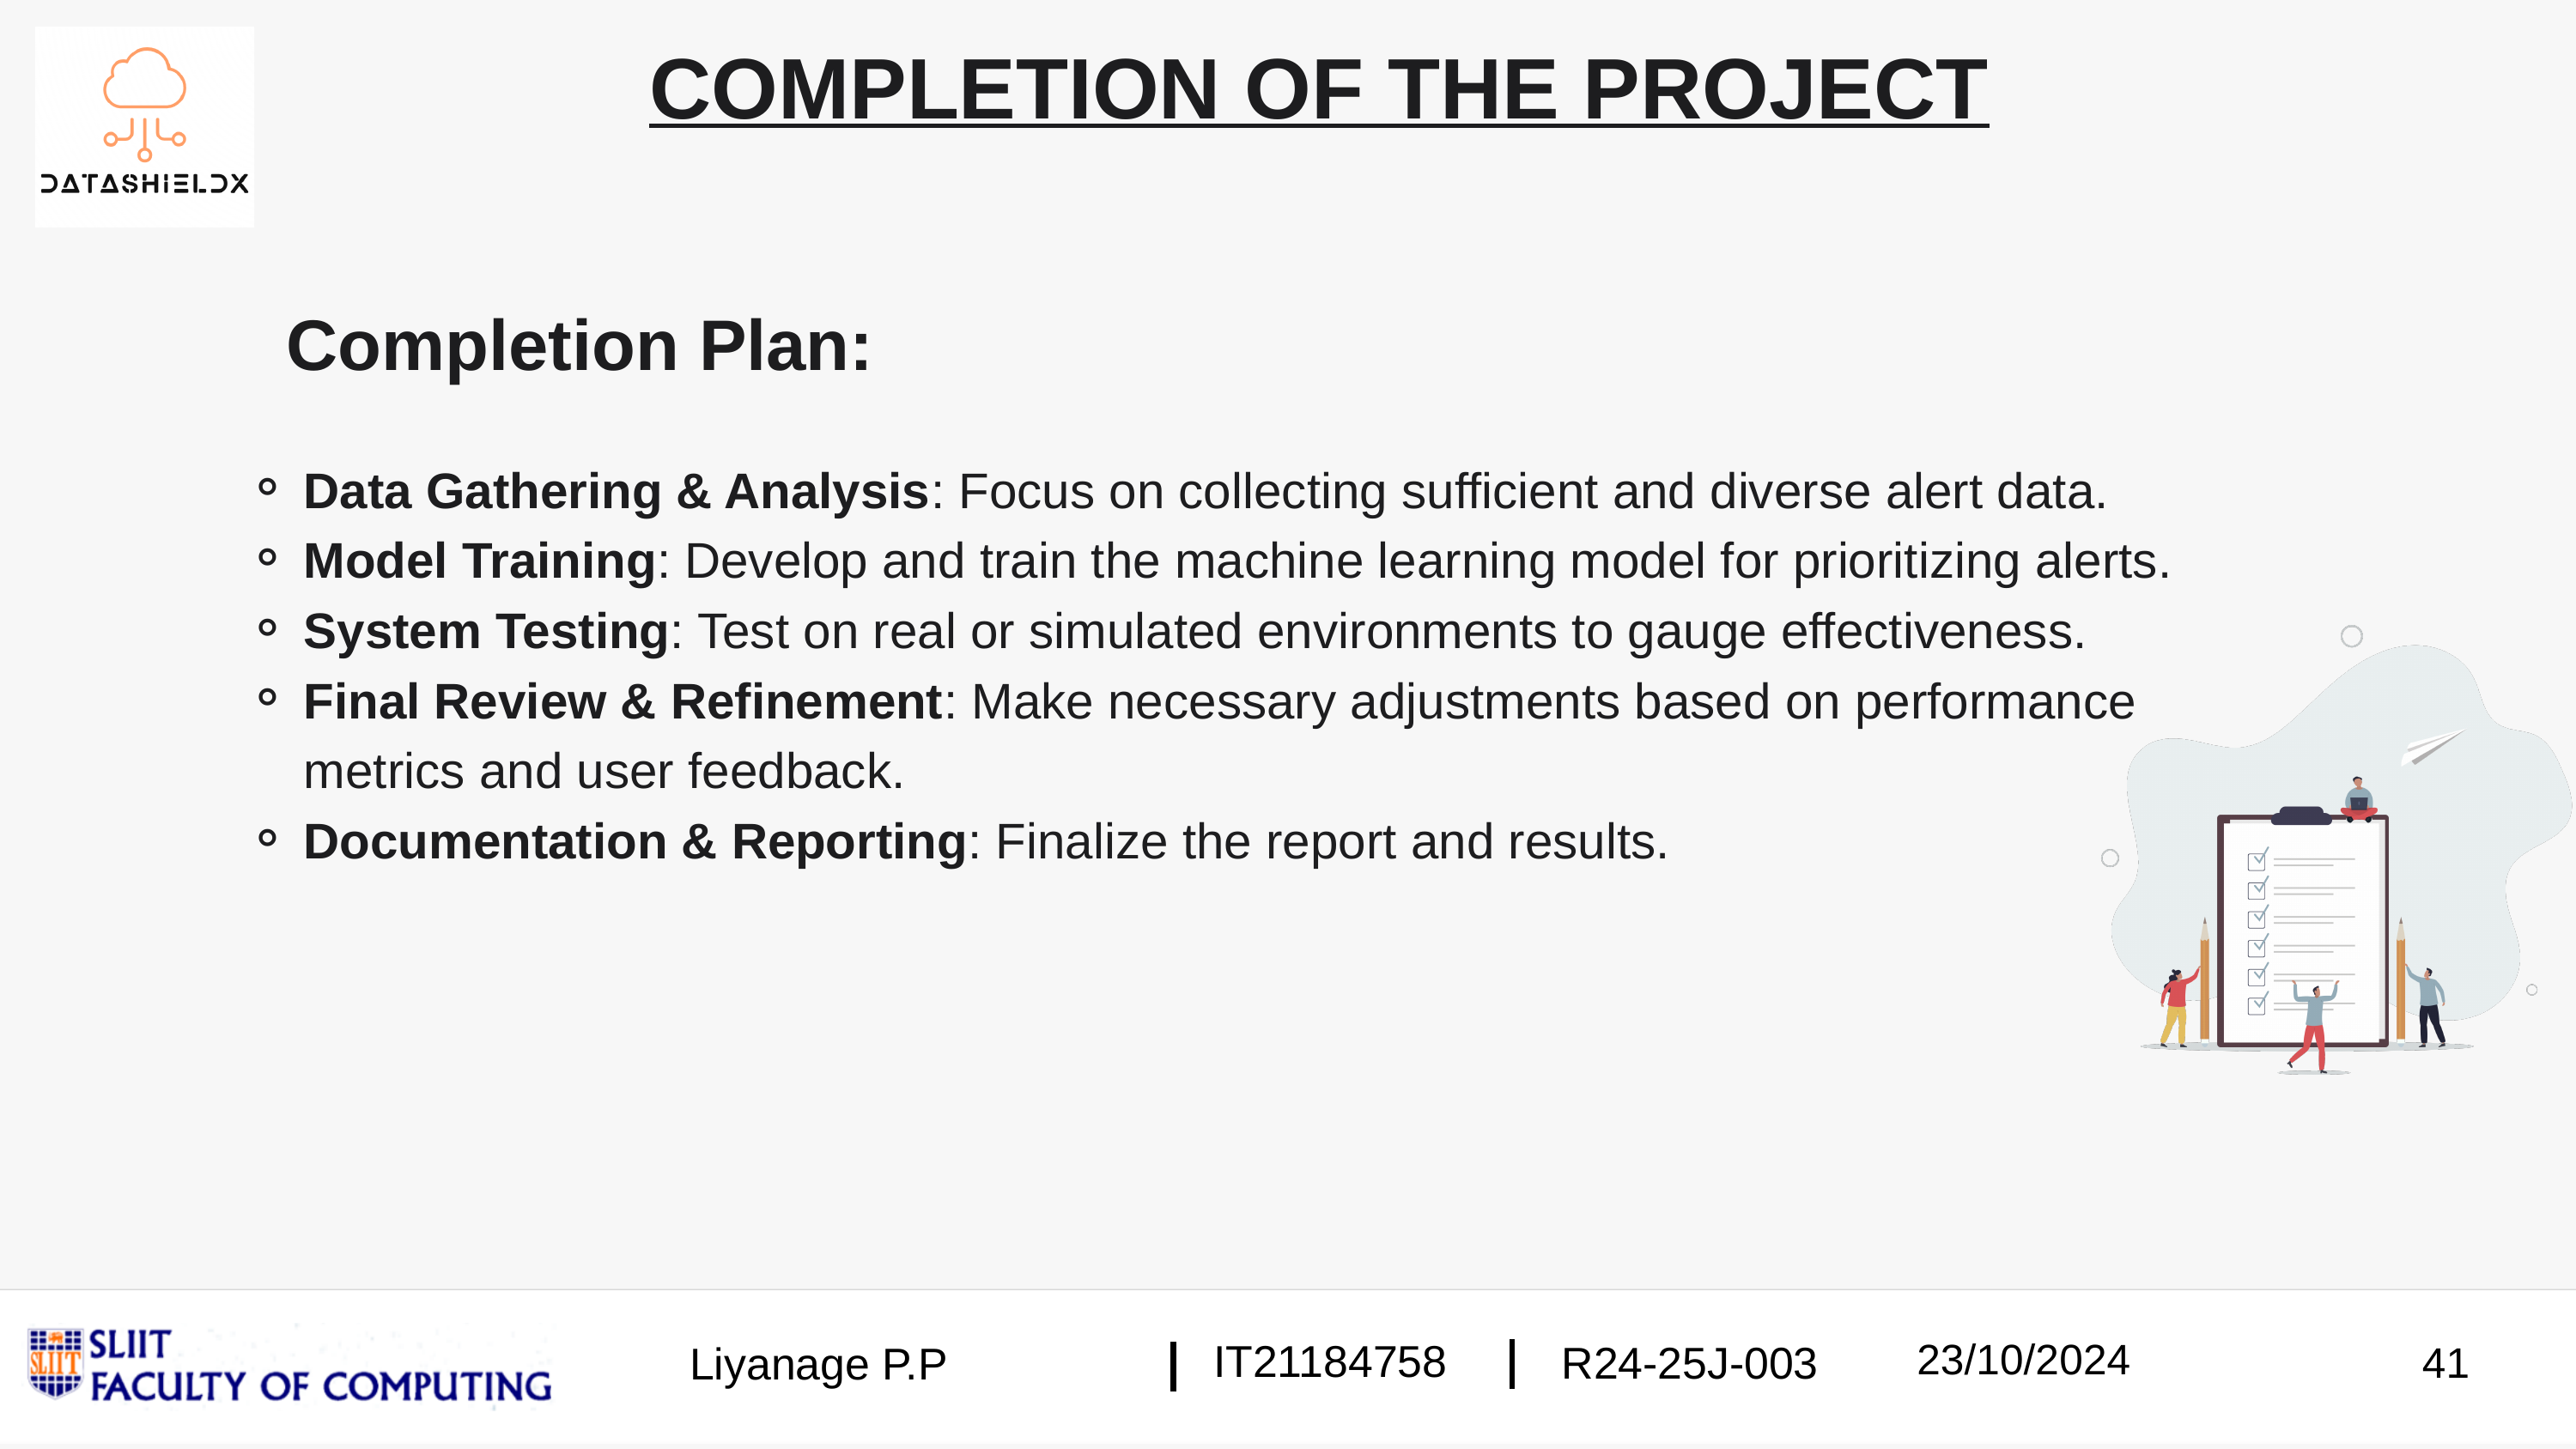

COMPLETION OF THE PROJECT

Completion Plan:
Data Gathering & Analysis: Focus on collecting sufficient and diverse alert data.
Model Training: Develop and train the machine learning model for prioritizing alerts.
System Testing: Test on real or simulated environments to gauge effectiveness.
Final Review & Refinement: Make necessary adjustments based on performance metrics and user feedback.
Documentation & Reporting: Finalize the report and results.

23/10/2024
IT21184758
R24-25J-003
Liyanage P.P
41